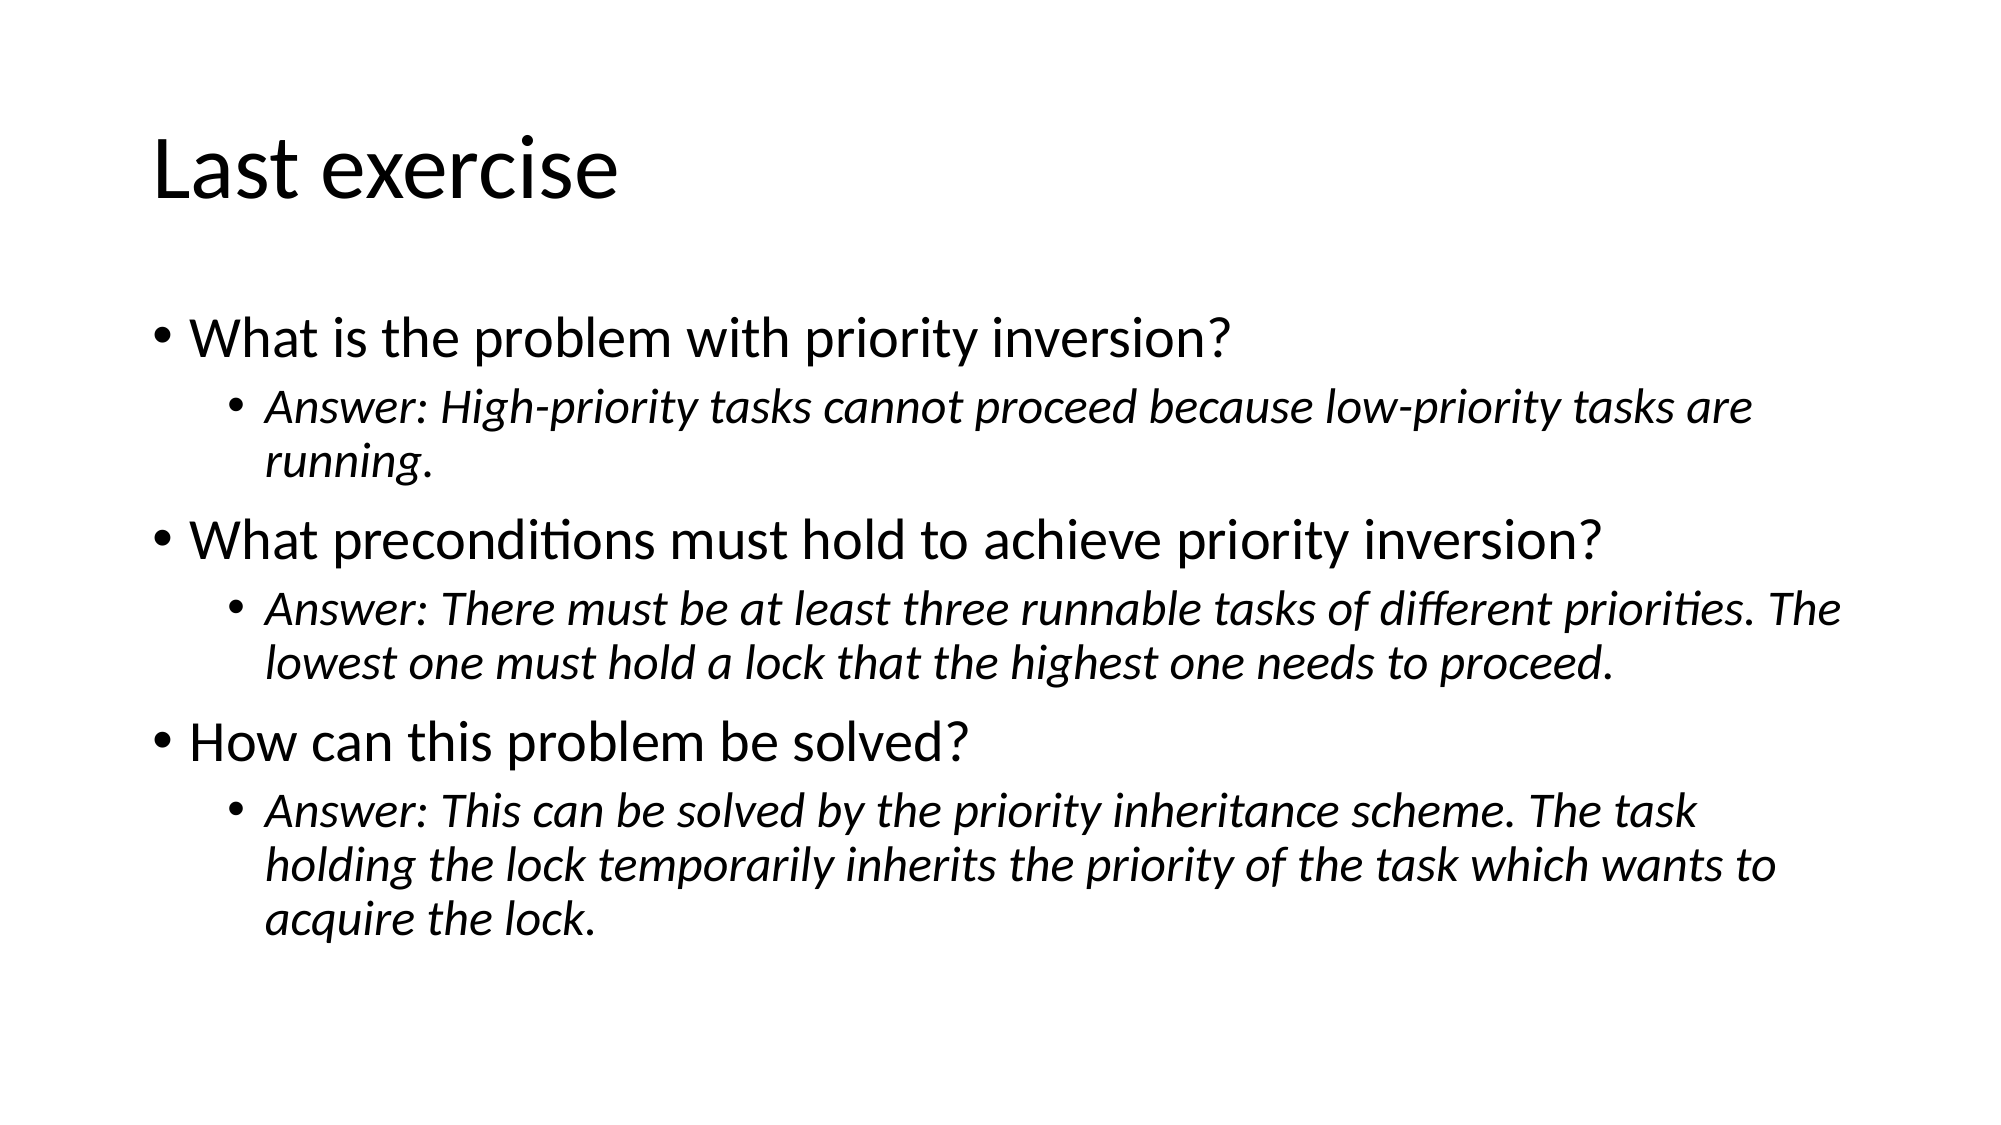

# Last exercise
What is the problem with priority inversion?
Answer: High-priority tasks cannot proceed because low-priority tasks are running.
What preconditions must hold to achieve priority inversion?
Answer: There must be at least three runnable tasks of different priorities. The lowest one must hold a lock that the highest one needs to proceed.
How can this problem be solved?
Answer: This can be solved by the priority inheritance scheme. The task holding the lock temporarily inherits the priority of the task which wants to acquire the lock.